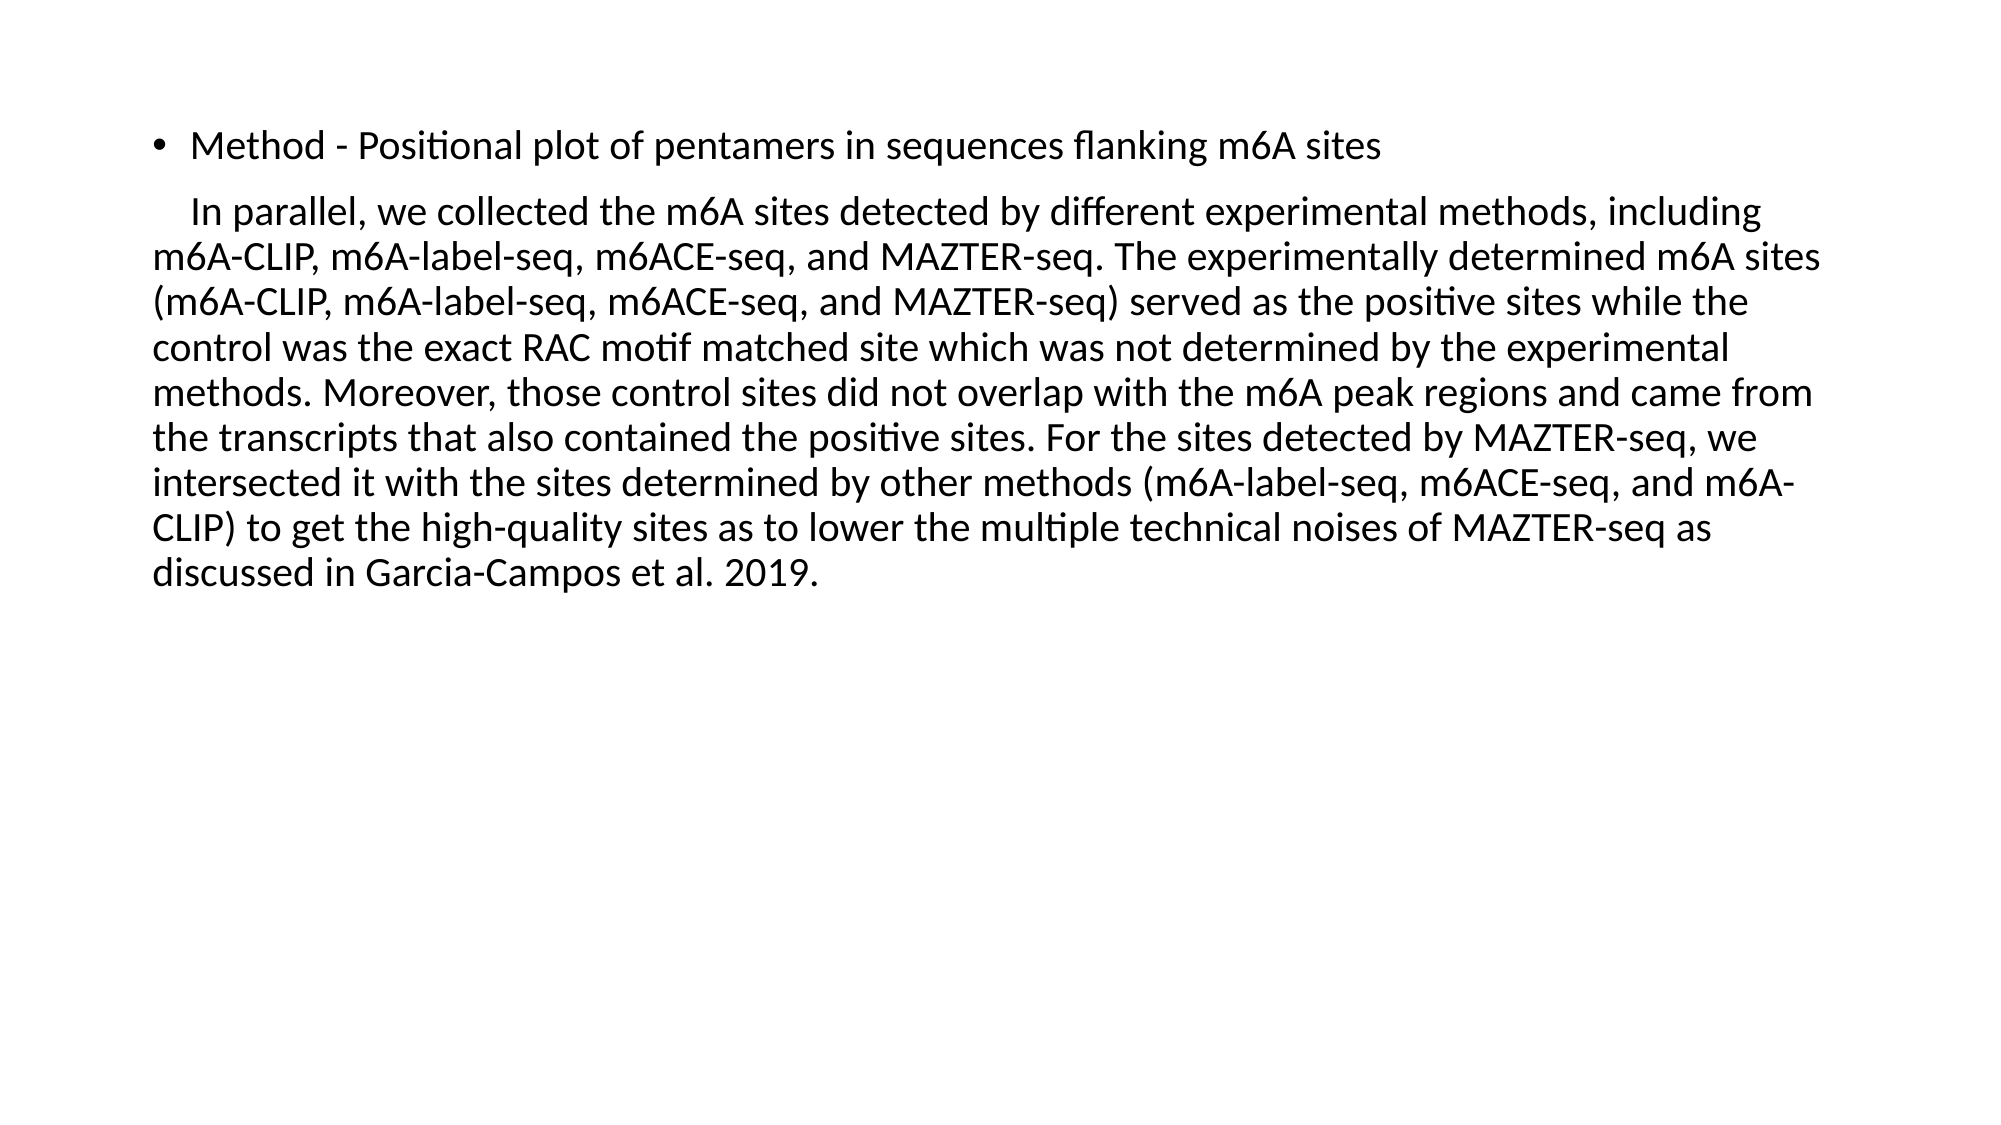

Method - Positional plot of pentamers in sequences flanking m6A sites
    In parallel, we collected the m6A sites detected by different experimental methods, including m6A-CLIP, m6A-label-seq, m6ACE-seq, and MAZTER-seq. The experimentally determined m6A sites (m6A-CLIP, m6A-label-seq, m6ACE-seq, and MAZTER-seq) served as the positive sites while the control was the exact RAC motif matched site which was not determined by the experimental methods. Moreover, those control sites did not overlap with the m6A peak regions and came from the transcripts that also contained the positive sites. For the sites detected by MAZTER-seq, we intersected it with the sites determined by other methods (m6A-label-seq, m6ACE-seq, and m6A-CLIP) to get the high-quality sites as to lower the multiple technical noises of MAZTER-seq as discussed in Garcia-Campos et al. 2019.